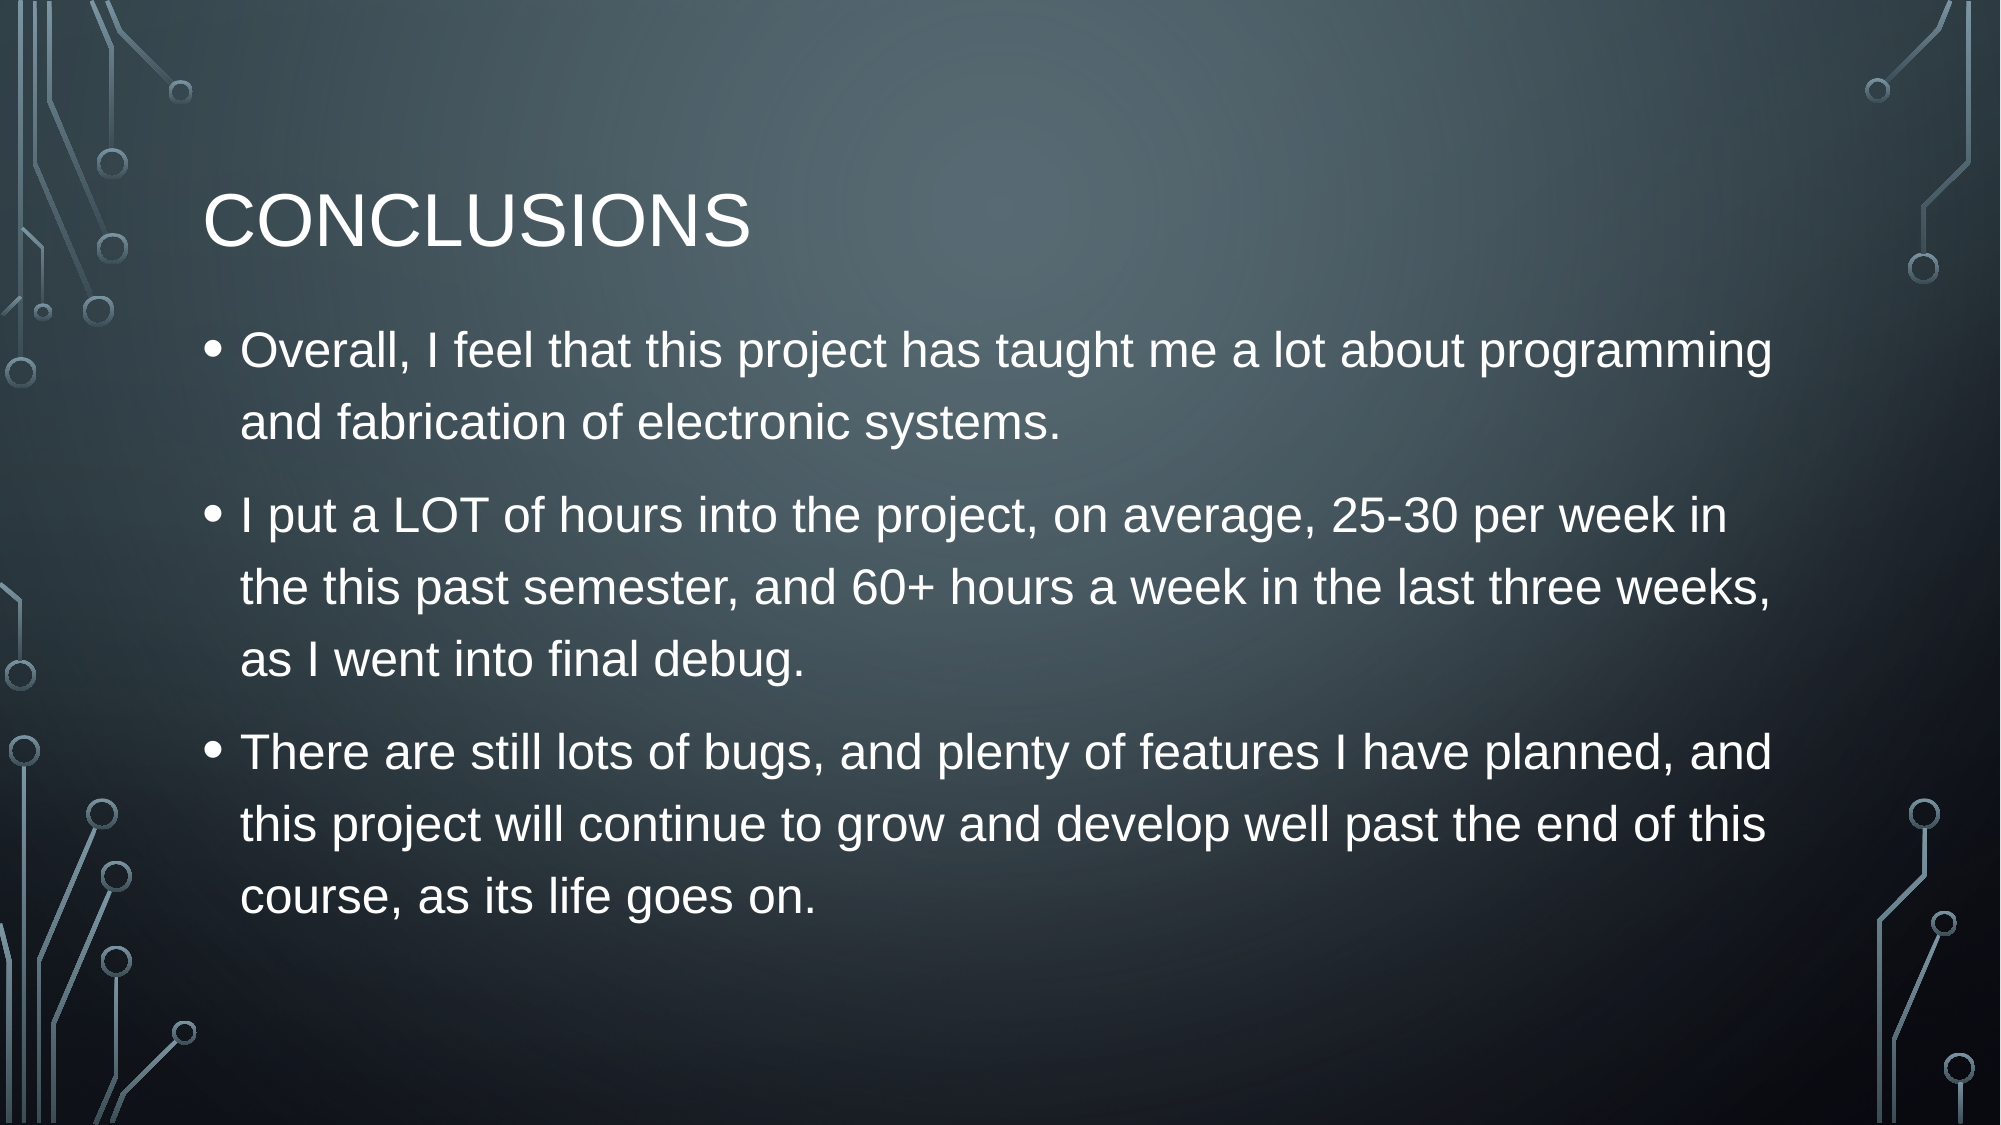

# conclusions
Overall, I feel that this project has taught me a lot about programming and fabrication of electronic systems.
I put a LOT of hours into the project, on average, 25-30 per week in the this past semester, and 60+ hours a week in the last three weeks, as I went into final debug.
There are still lots of bugs, and plenty of features I have planned, and this project will continue to grow and develop well past the end of this course, as its life goes on.